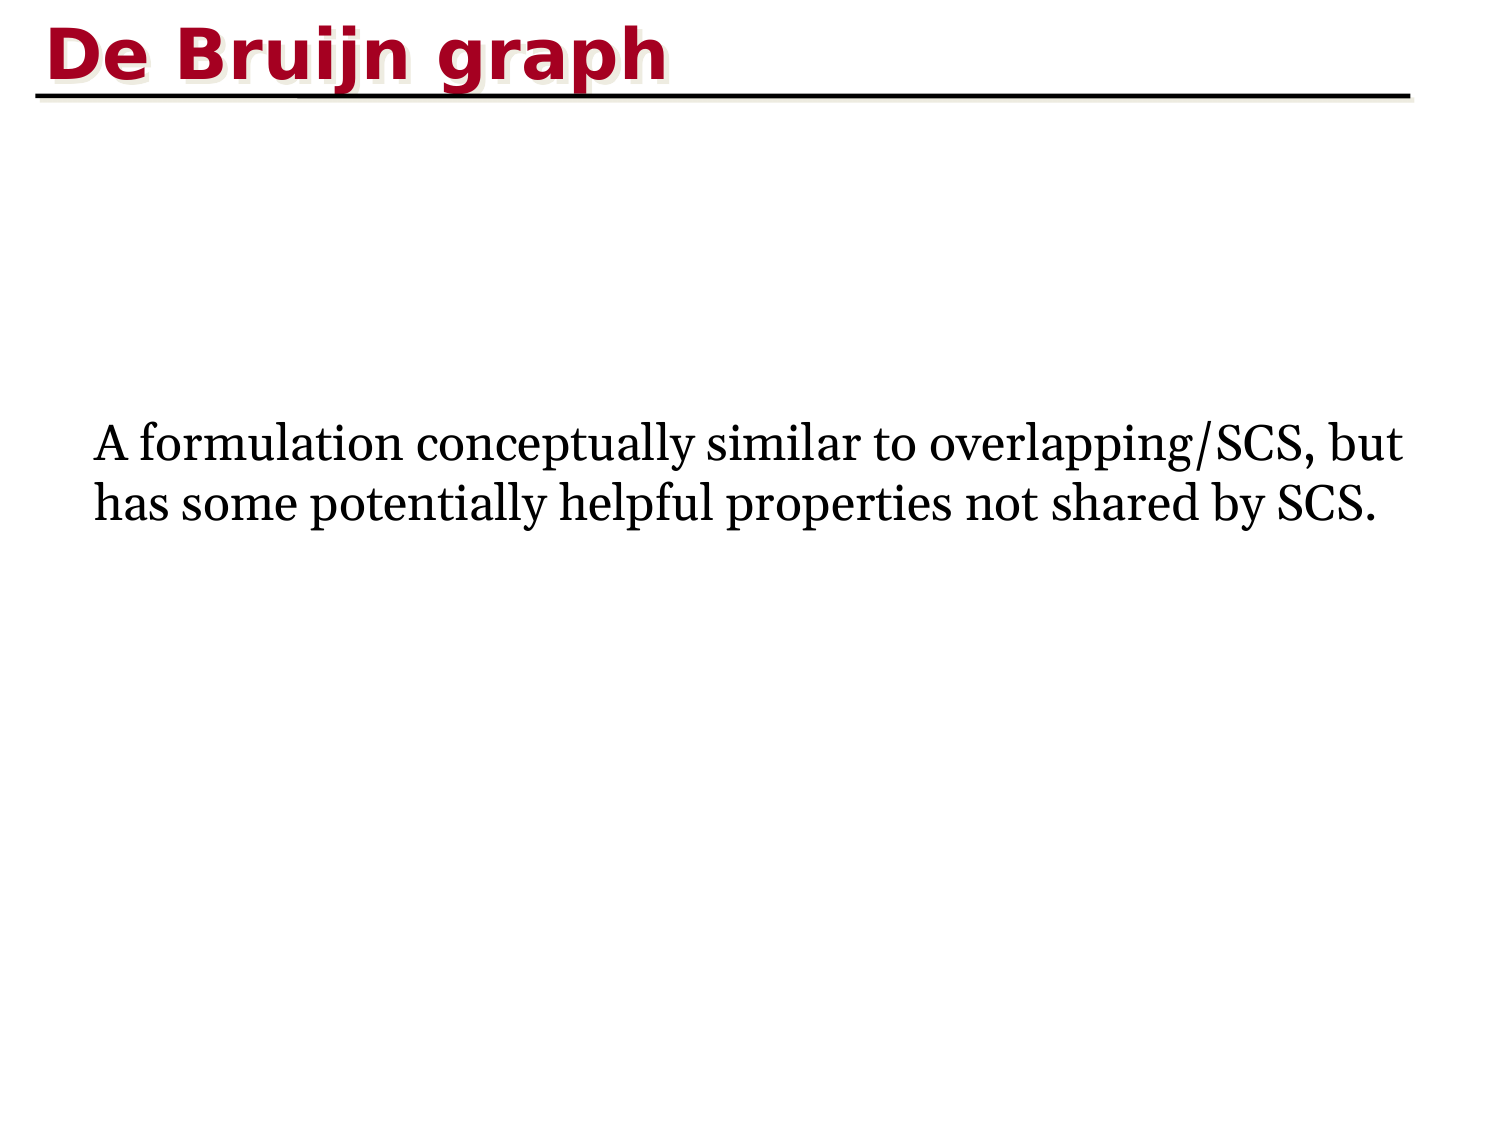

De Bruijn graph

A formulation conceptually similar to overlapping/SCS, but has some potentially helpful properties not shared by SCS.